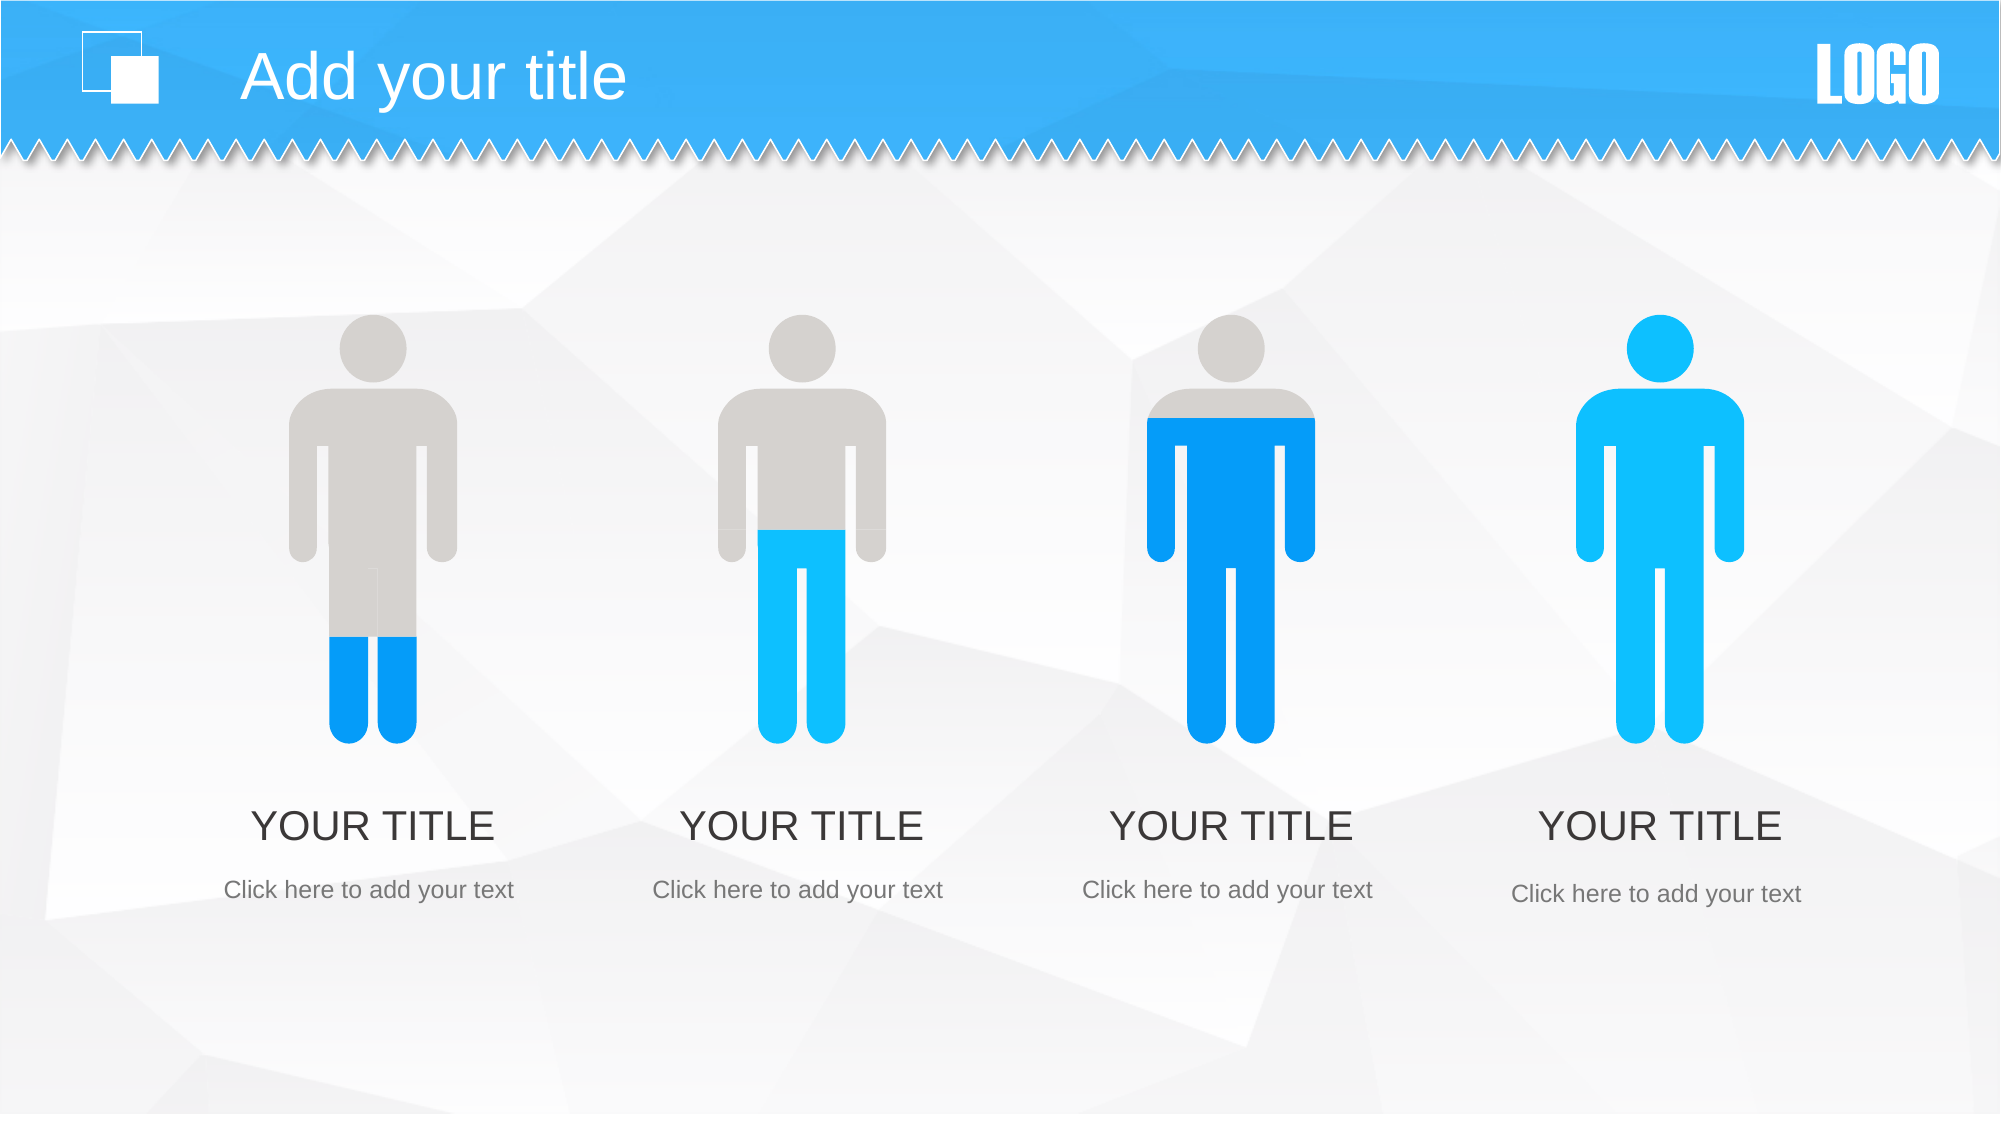

YOUR TITLE
Click here to add your text
YOUR TITLE
Click here to add your text
YOUR TITLE
Click here to add your text
YOUR TITLE
Click here to add your text